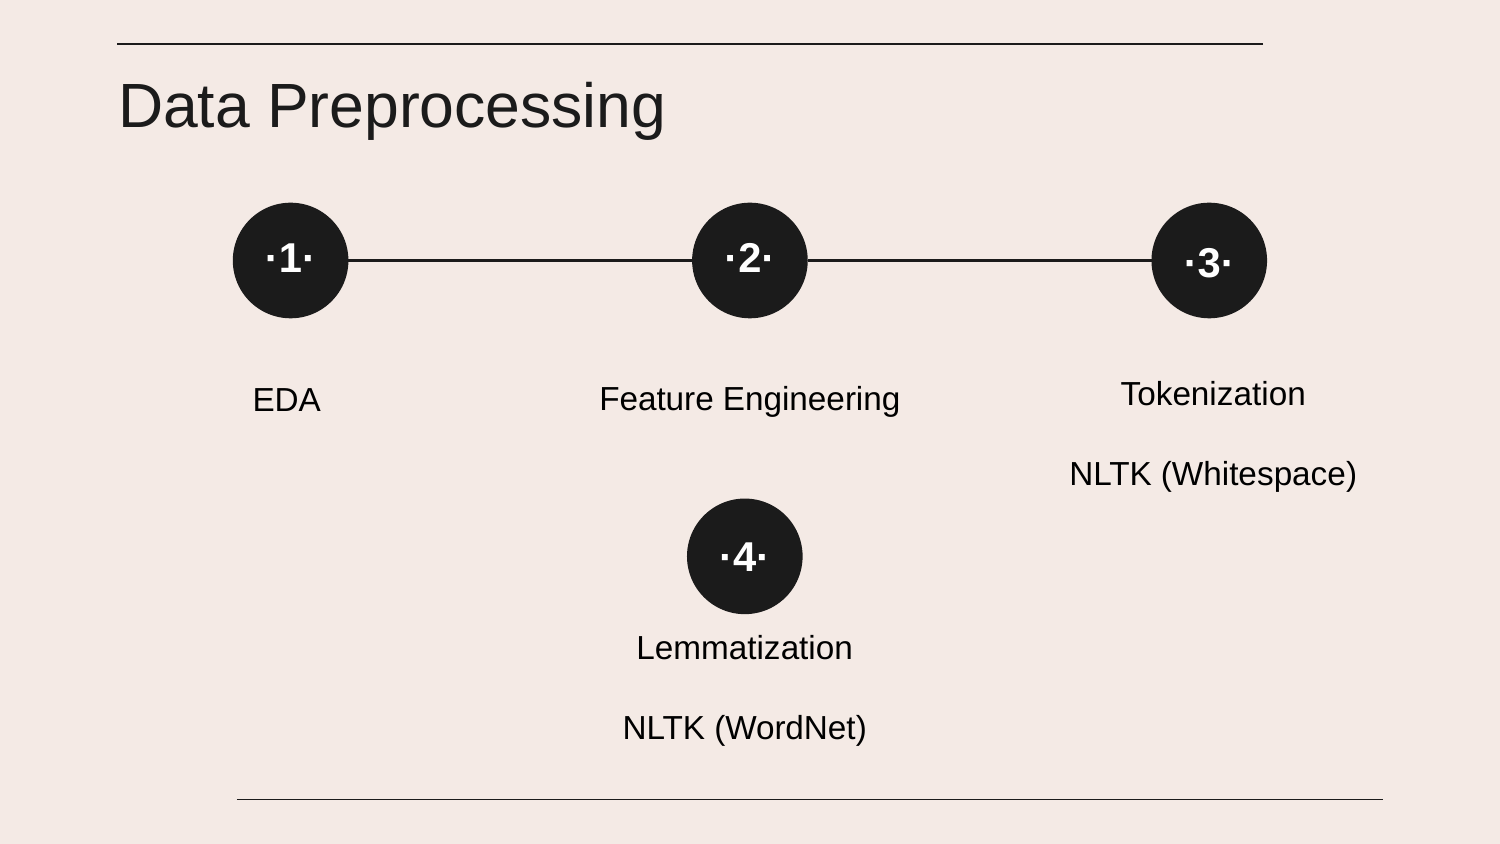

# Data Preprocessing

·1·
·2·
·3·
Feature Engineering
EDA
Tokenization

NLTK (Whitespace)

·4·
Lemmatization

NLTK (WordNet)